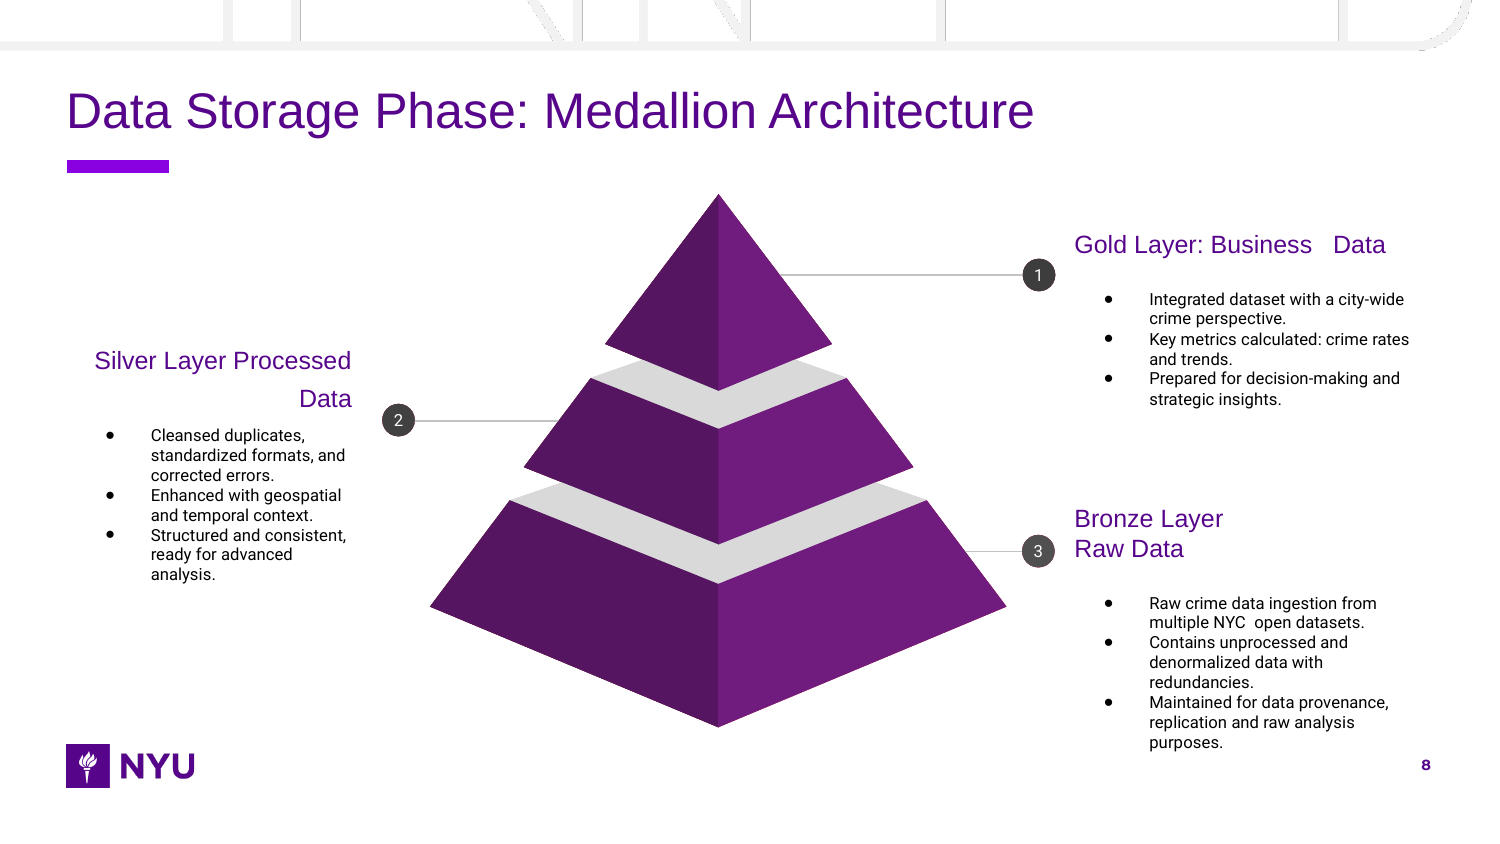

# Data Storage Phase: Medallion Architecture
Gold Layer: Business   Data

Integrated dataset with a city-wide crime perspective.
Key metrics calculated: crime rates and trends.
Prepared for decision-making and strategic insights.
1

1

1

Silver Layer Processed Data
Cleansed duplicates, standardized formats, and corrected errors.
Enhanced with geospatial and temporal context.
Structured and consistent, ready for advanced analysis.
2

2

2

Bronze Layer
Raw Data

Raw crime data ingestion from multiple NYC  open datasets.
Contains unprocessed and denormalized data with redundancies.
Maintained for data provenance, replication and raw analysis purposes.
3

3

3